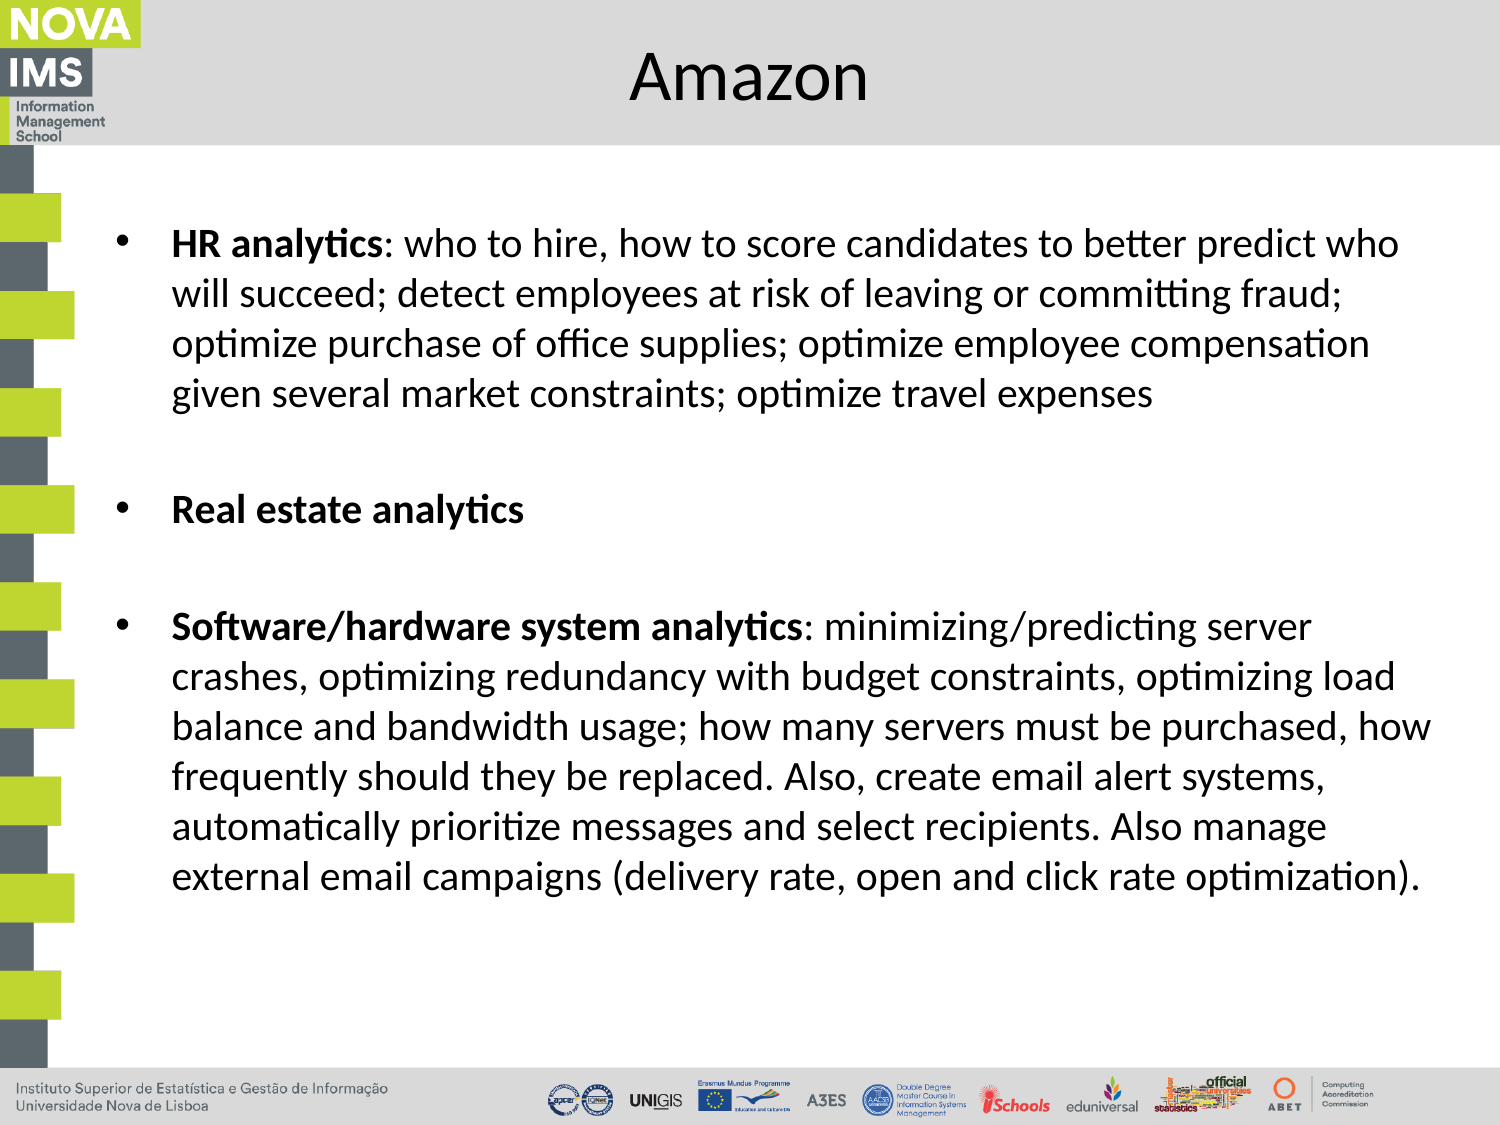

# Amazon
HR analytics: who to hire, how to score candidates to better predict who will succeed; detect employees at risk of leaving or committing fraud; optimize purchase of office supplies; optimize employee compensation given several market constraints; optimize travel expenses

Real estate analytics

Software/hardware system analytics: minimizing/predicting server crashes, optimizing redundancy with budget constraints, optimizing load balance and bandwidth usage; how many servers must be purchased, how frequently should they be replaced. Also, create email alert systems, automatically prioritize messages and select recipients. Also manage external email campaigns (delivery rate, open and click rate optimization).